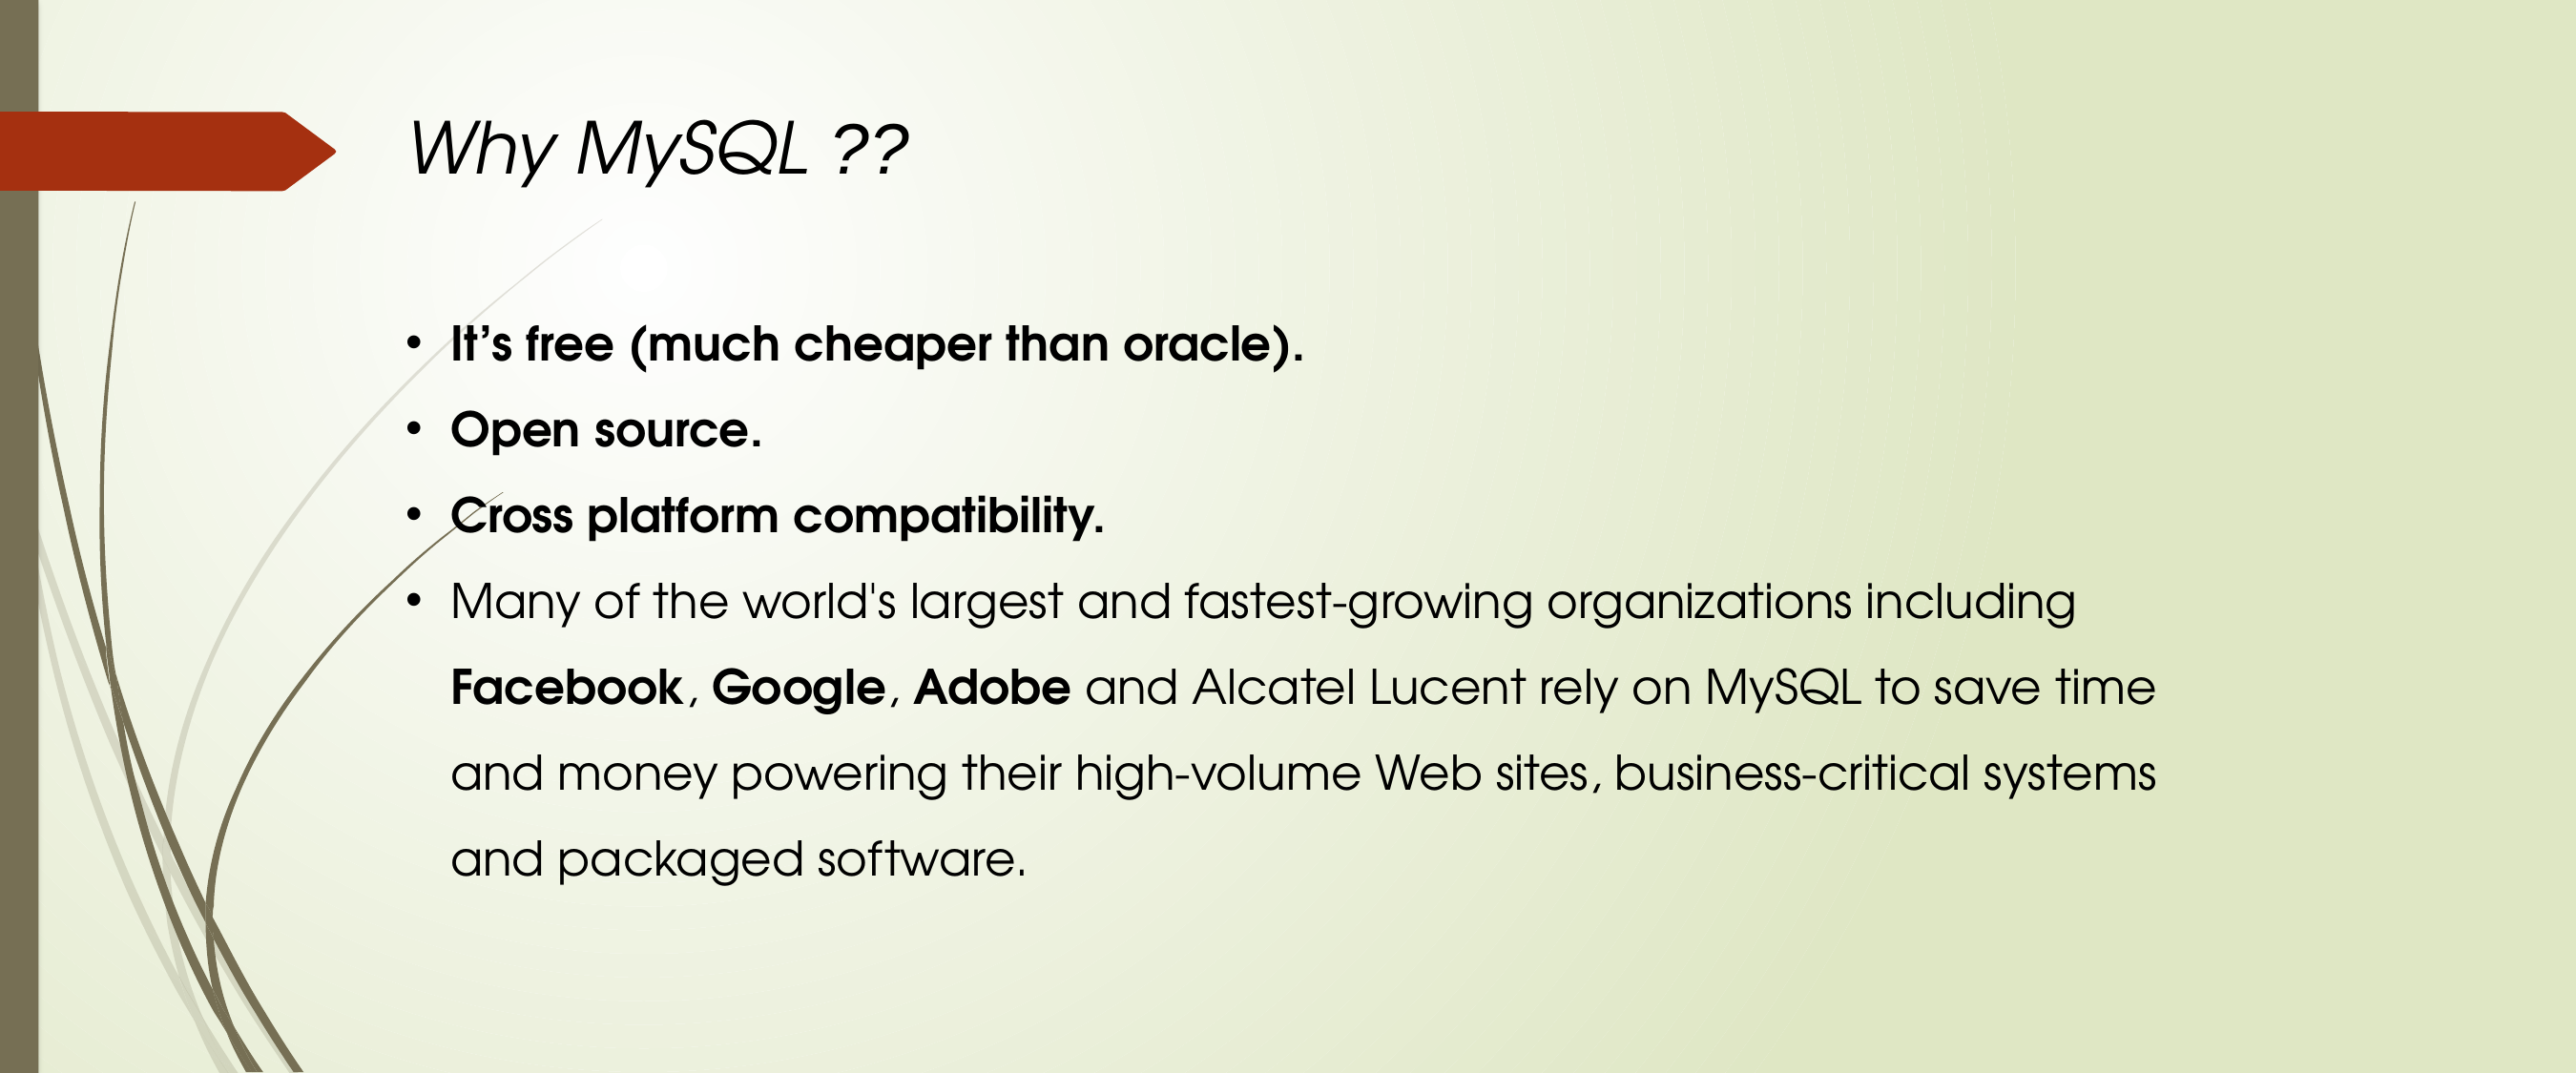

Why MySQL ??
It’s free (much cheaper than oracle).
Open source.
Cross platform compatibility.
Many of the world's largest and fastest-growing organizations including Facebook, Google, Adobe and Alcatel Lucent rely on MySQL to save time and money powering their high-volume Web sites, business-critical systems and packaged software.